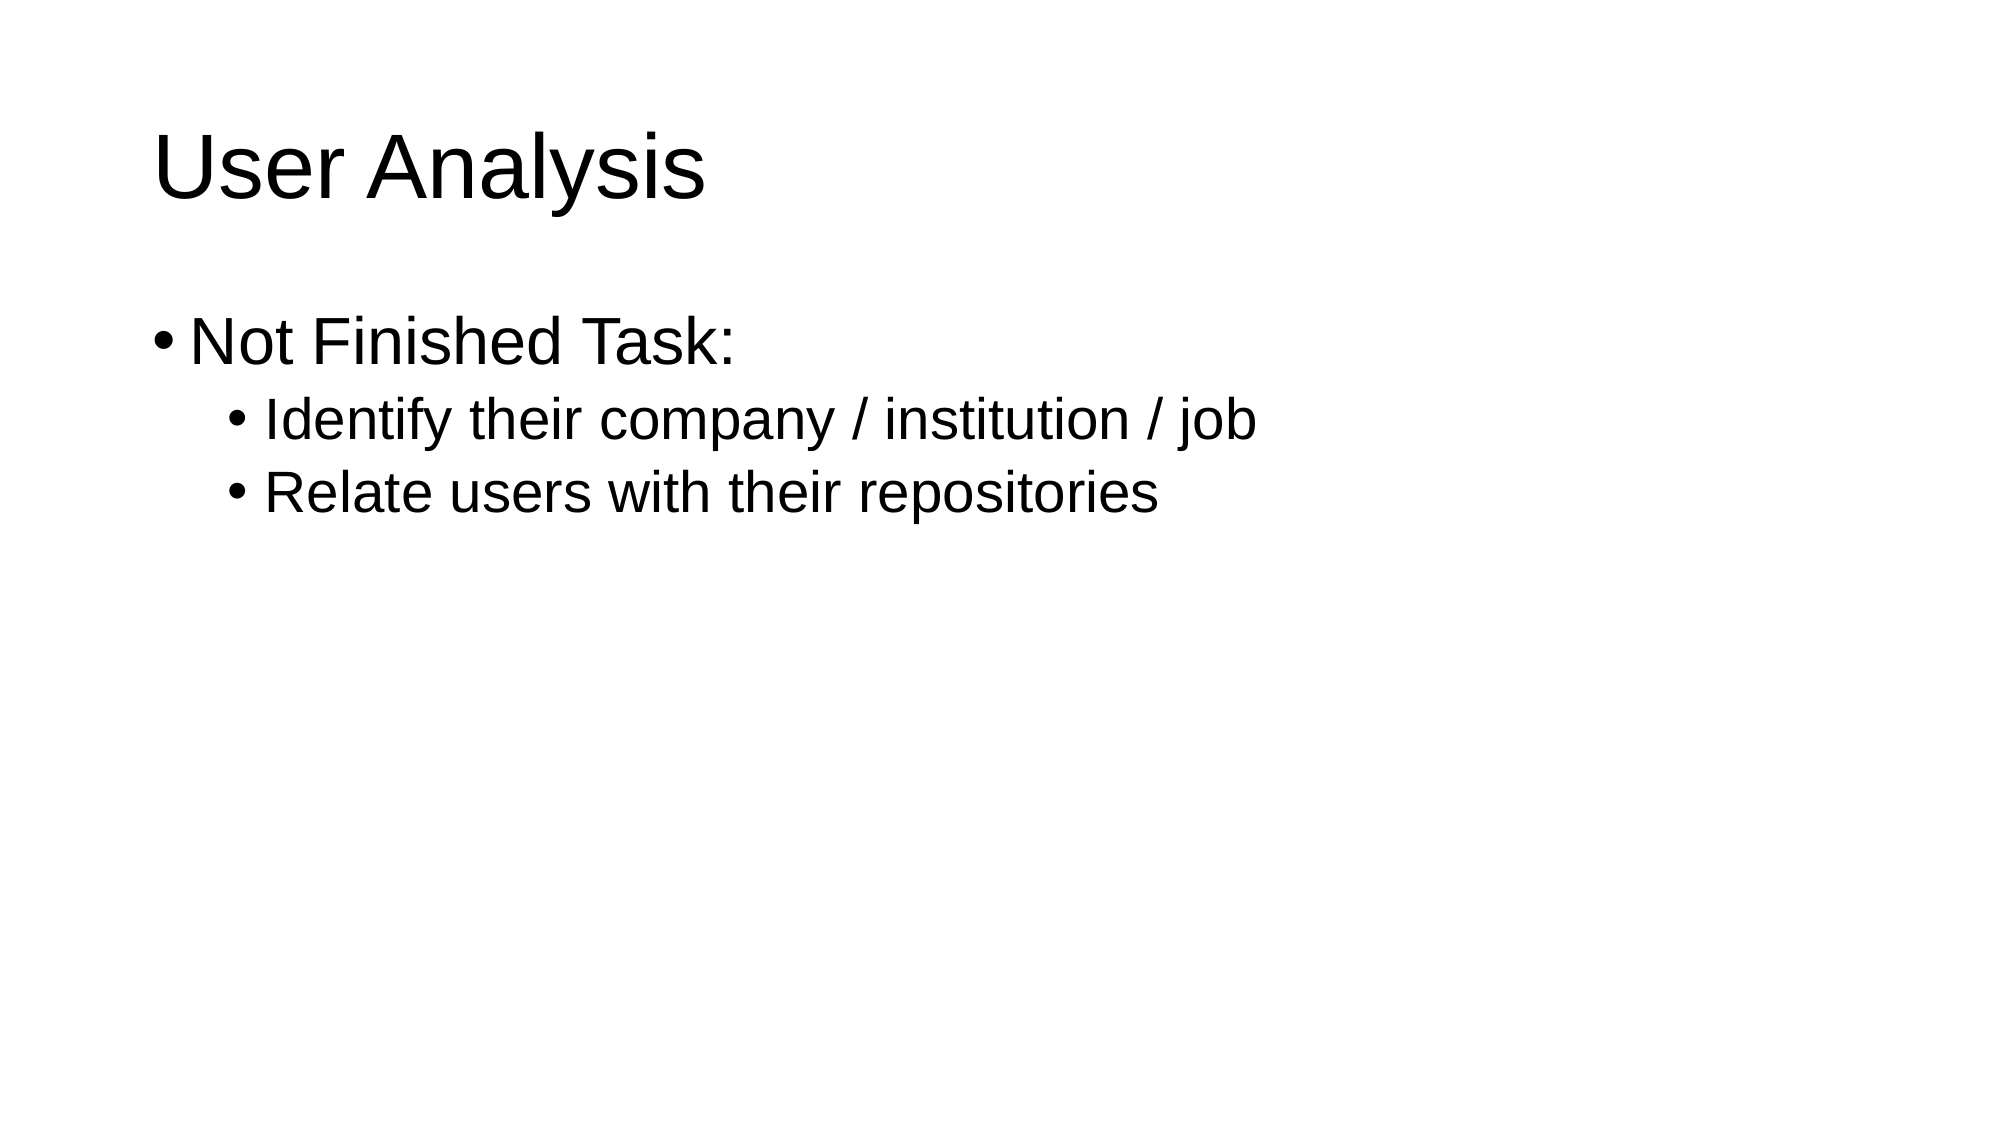

# User Analysis
Not Finished Task:
Identify their company / institution / job
Relate users with their repositories